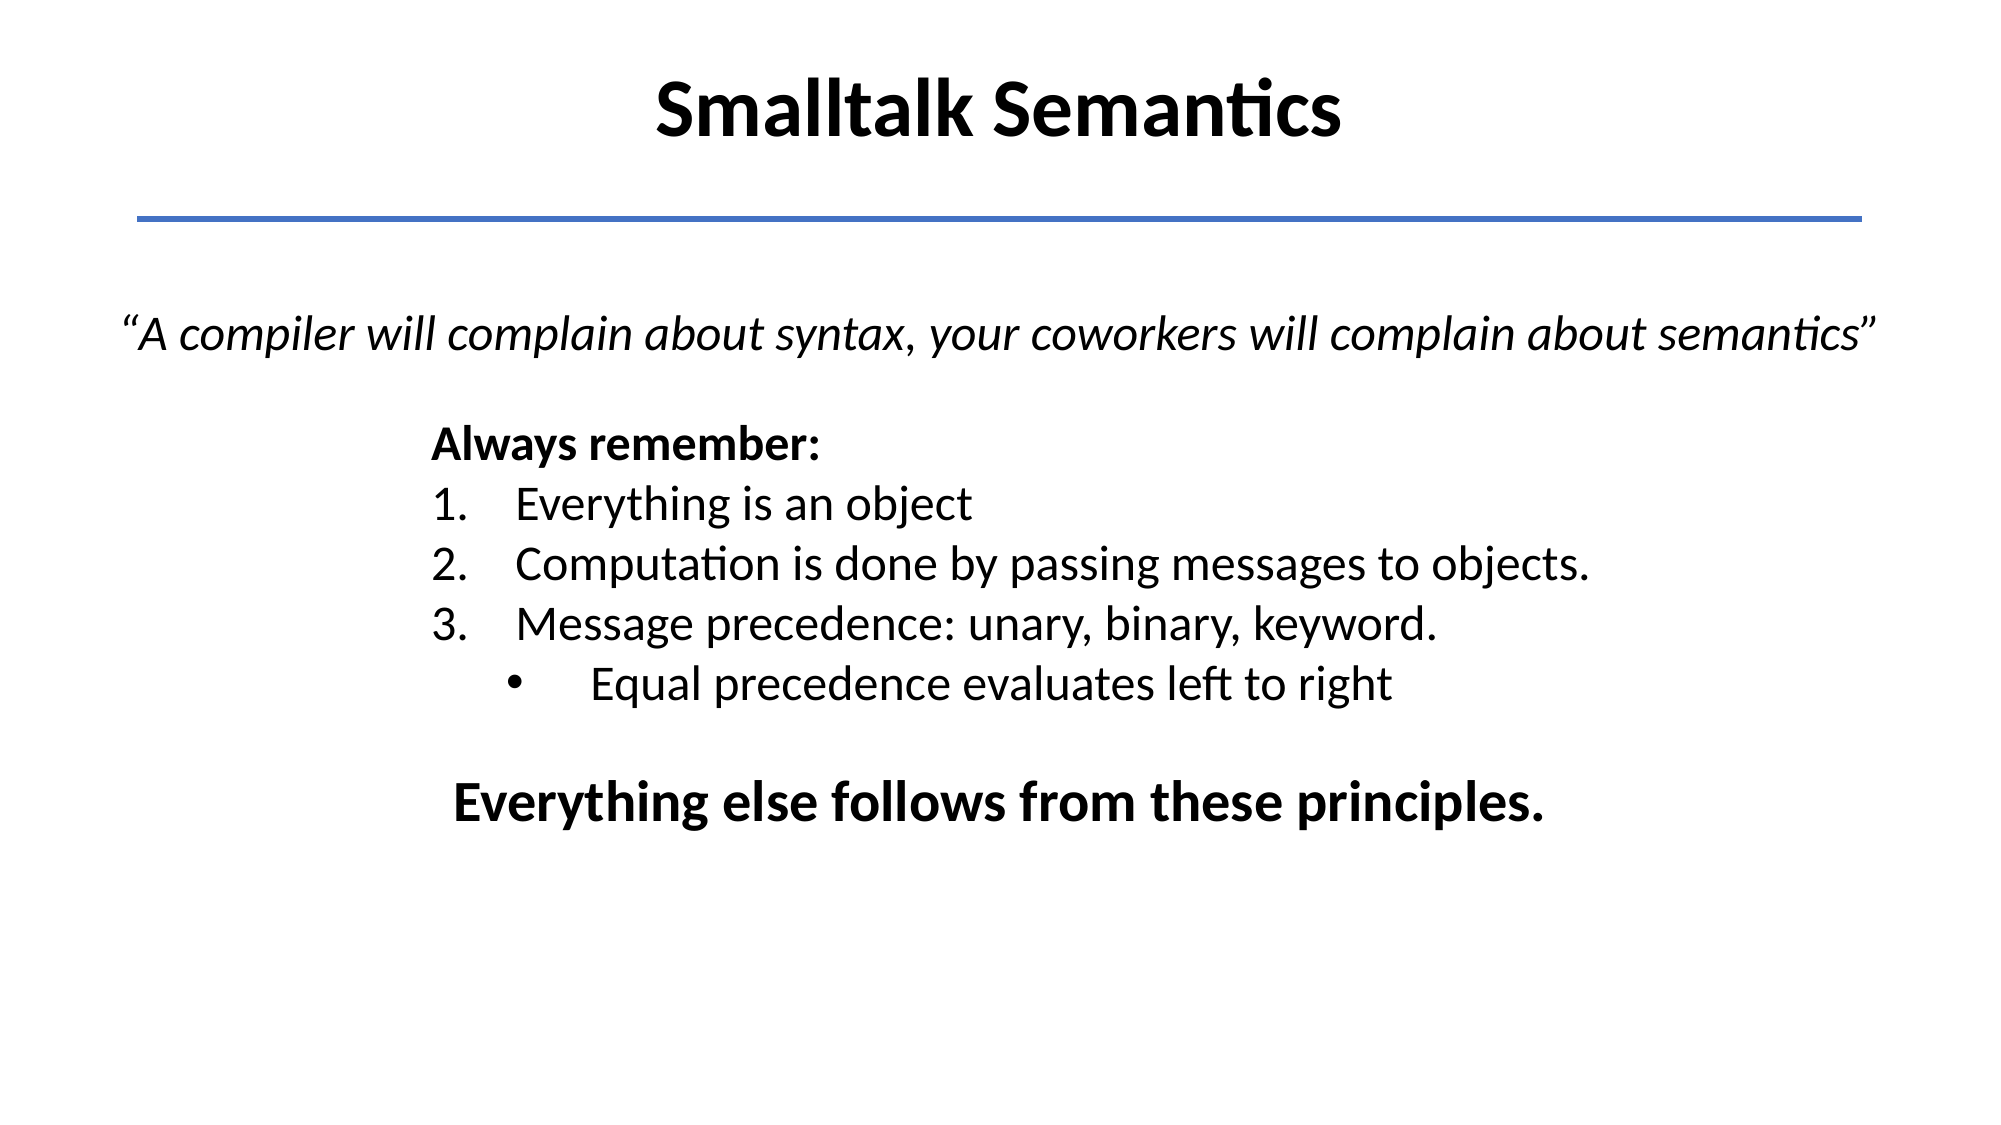

Smalltalk Semantics
“A compiler will complain about syntax, your coworkers will complain about semantics”
Always remember:
Everything is an object
Computation is done by passing messages to objects.
Message precedence: unary, binary, keyword.
Equal precedence evaluates left to right
Everything else follows from these principles.